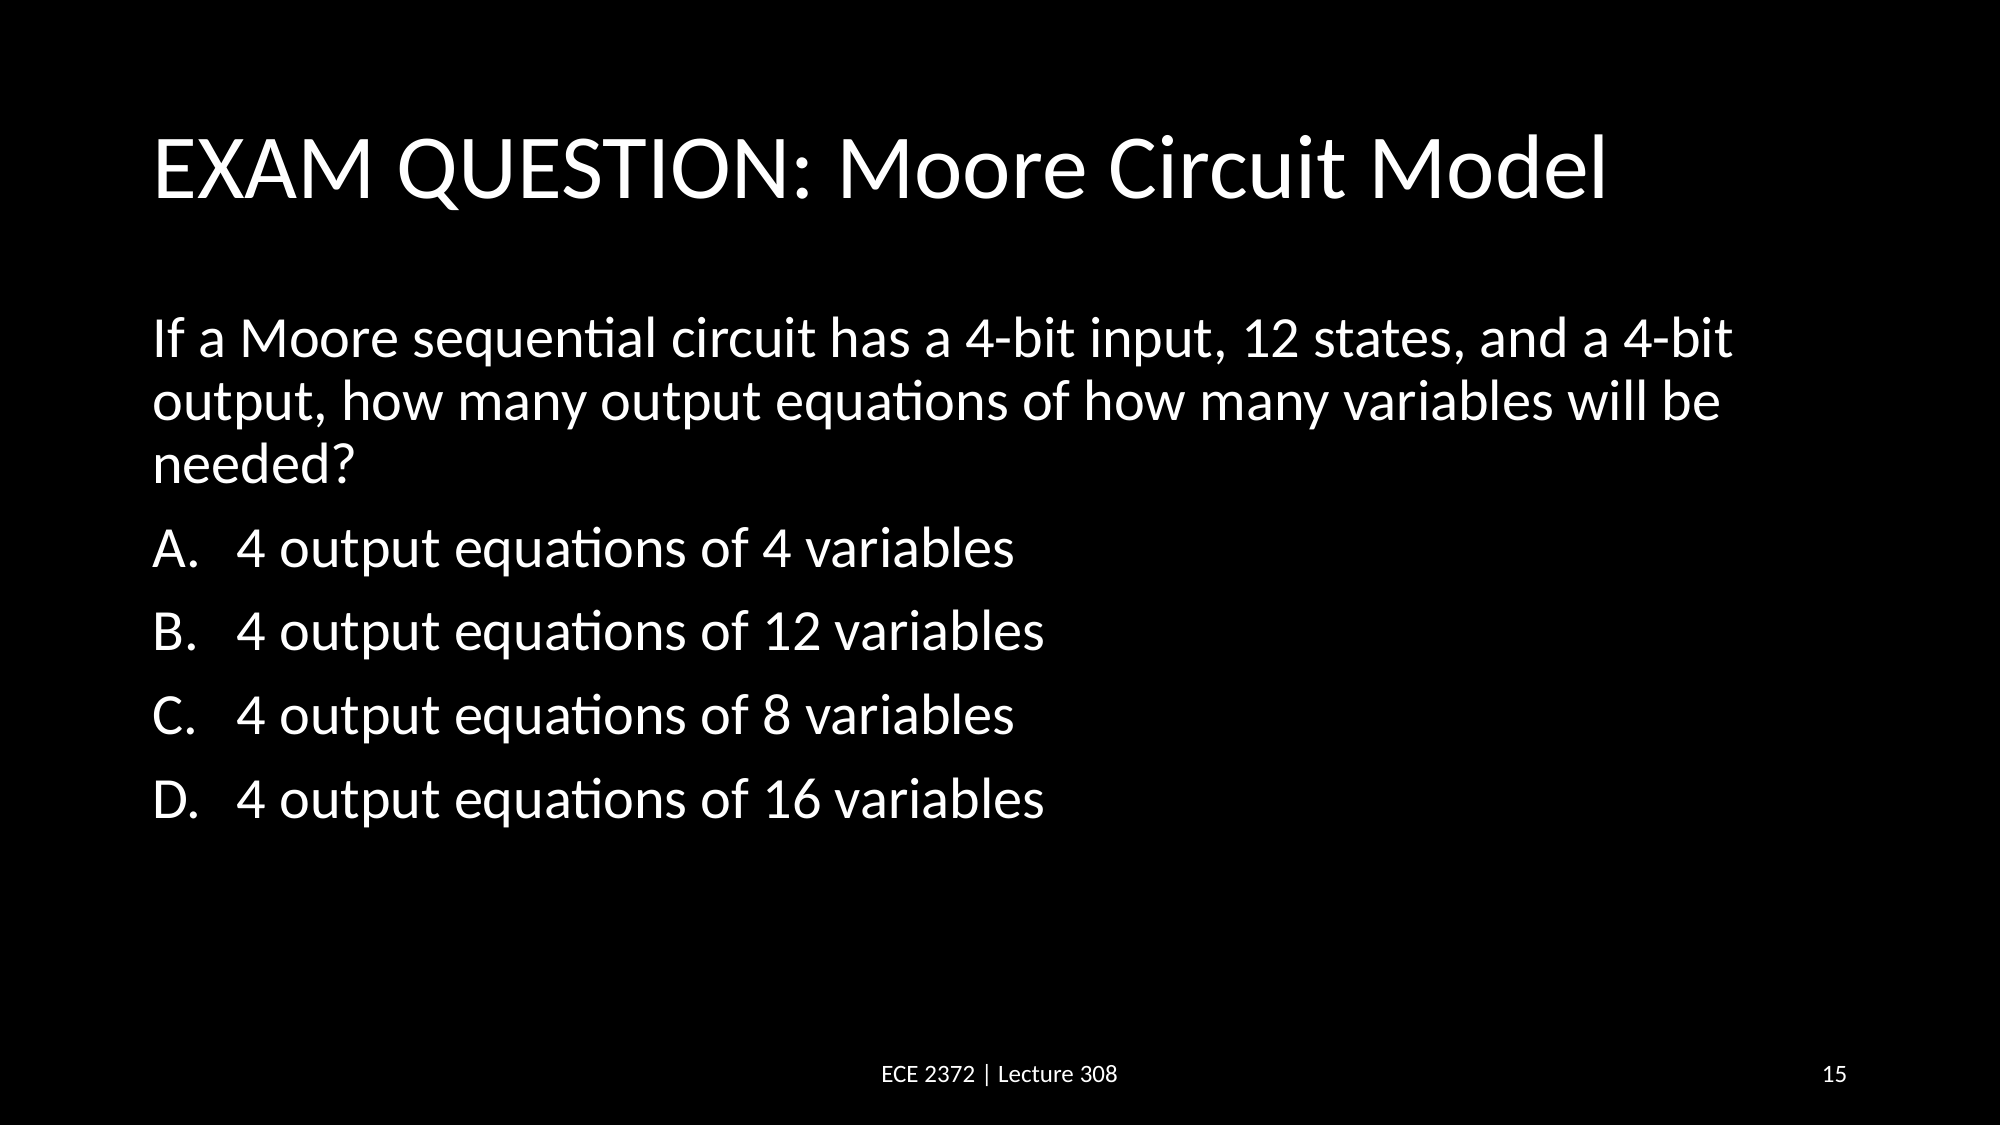

# EXAM QUESTION: Moore Circuit Model
If a Moore sequential circuit has a 4-bit input, 12 states, and a 4-bit output, how many output equations of how many variables will be needed?
4 output equations of 4 variables
4 output equations of 12 variables
4 output equations of 8 variables
4 output equations of 16 variables

ECE 2372 | Lecture 308
15